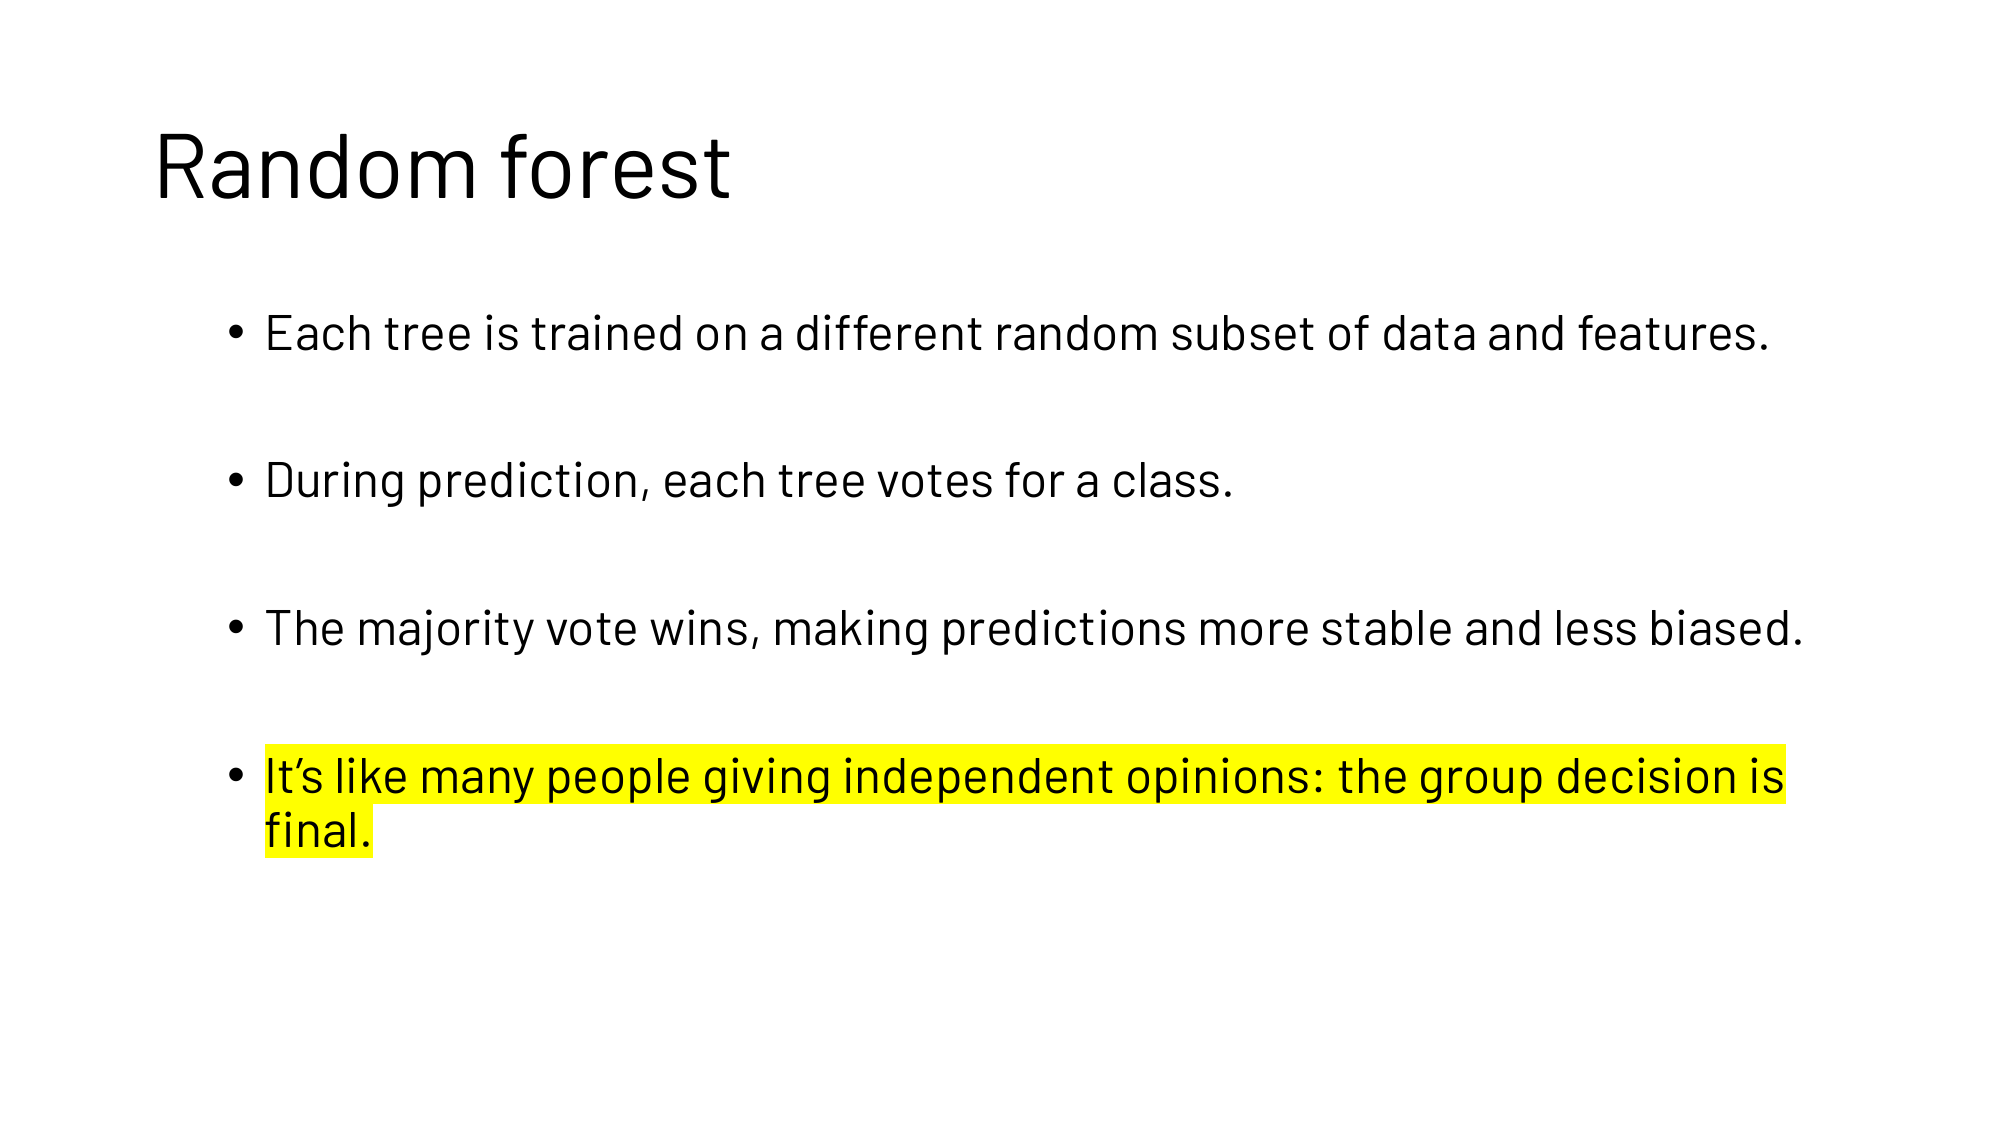

# Random forest
Each tree is trained on a different random subset of data and features.

During prediction, each tree votes for a class.

The majority vote wins, making predictions more stable and less biased.

It’s like many people giving independent opinions: the group decision is final.